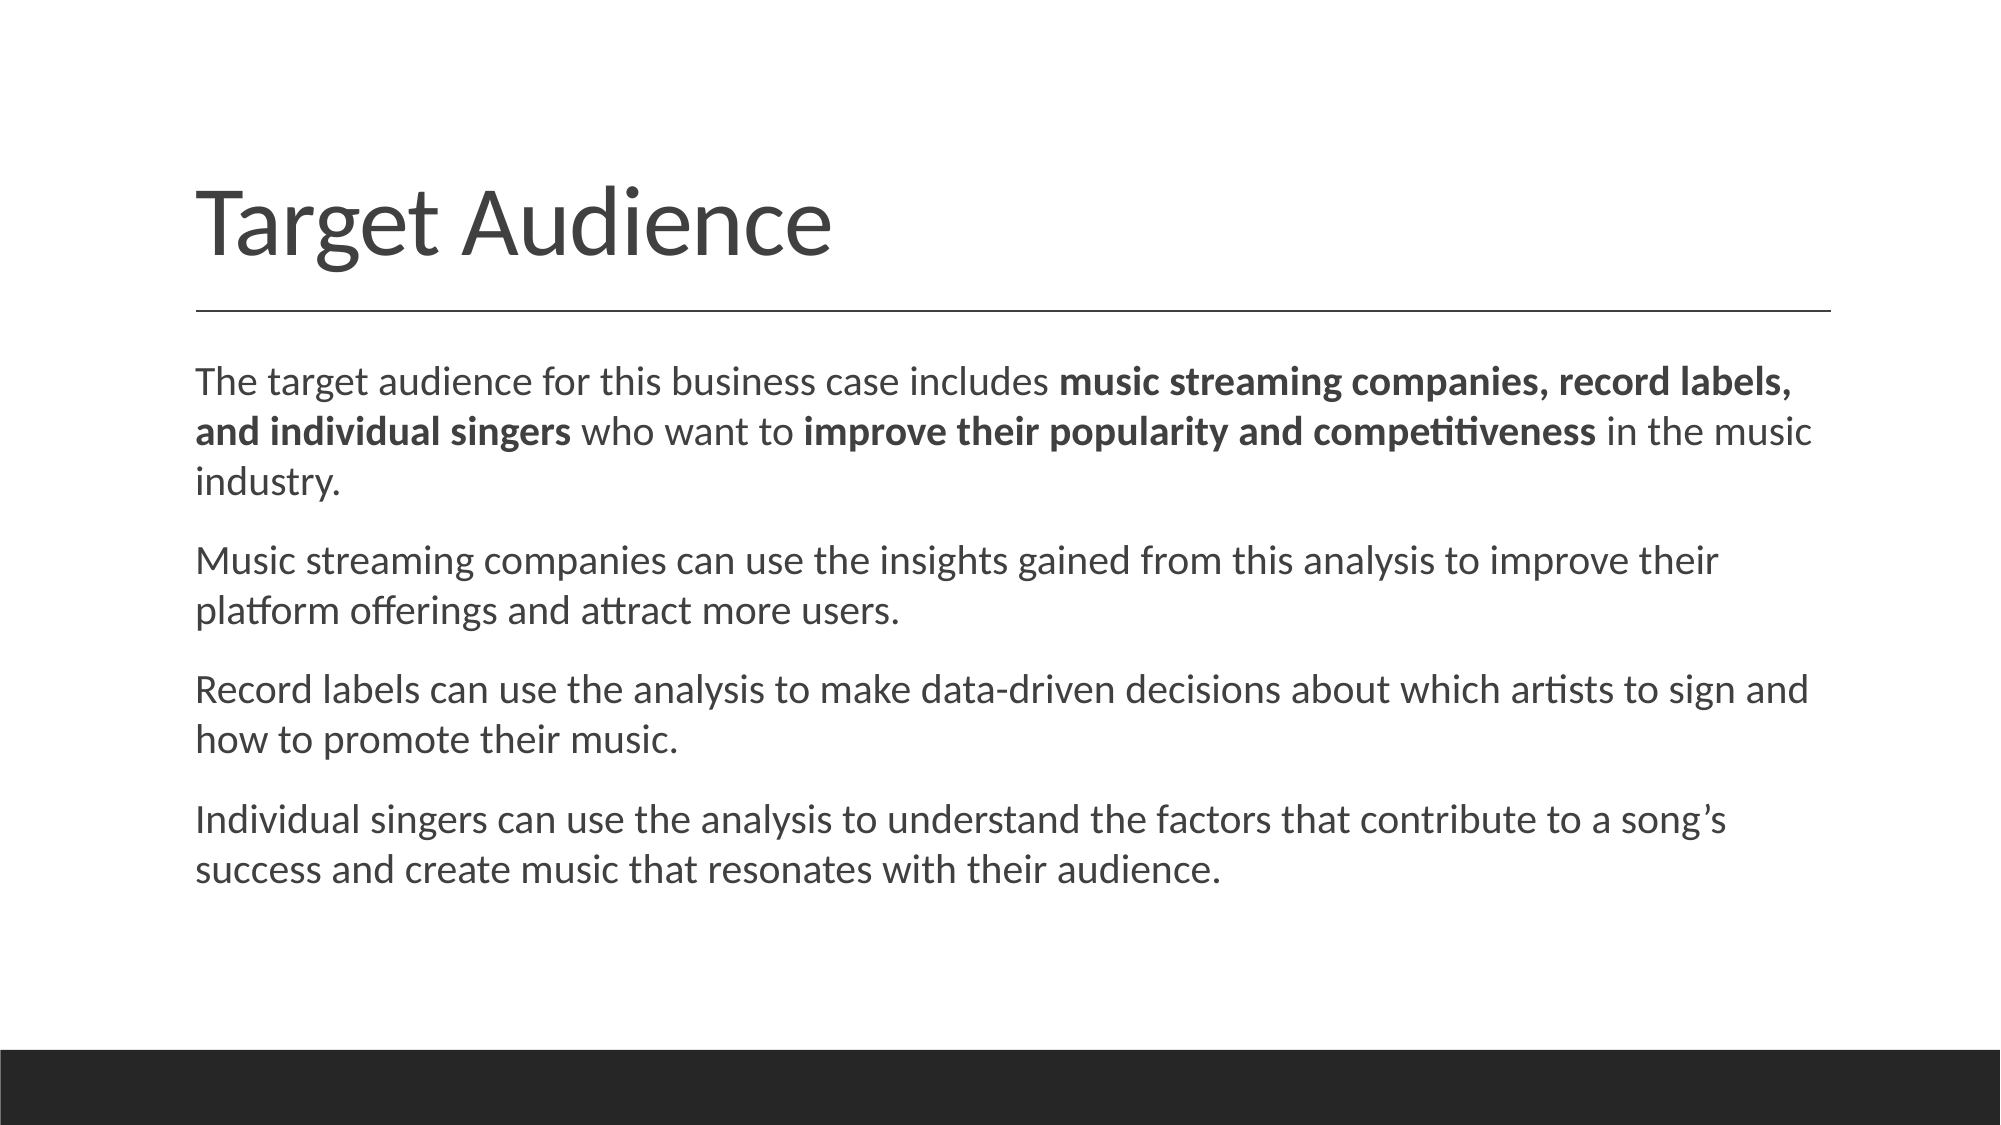

# Target Audience
The target audience for this business case includes music streaming companies, record labels, and individual singers who want to improve their popularity and competitiveness in the music industry.
Music streaming companies can use the insights gained from this analysis to improve their platform offerings and attract more users.
Record labels can use the analysis to make data-driven decisions about which artists to sign and how to promote their music.
Individual singers can use the analysis to understand the factors that contribute to a song’s success and create music that resonates with their audience.